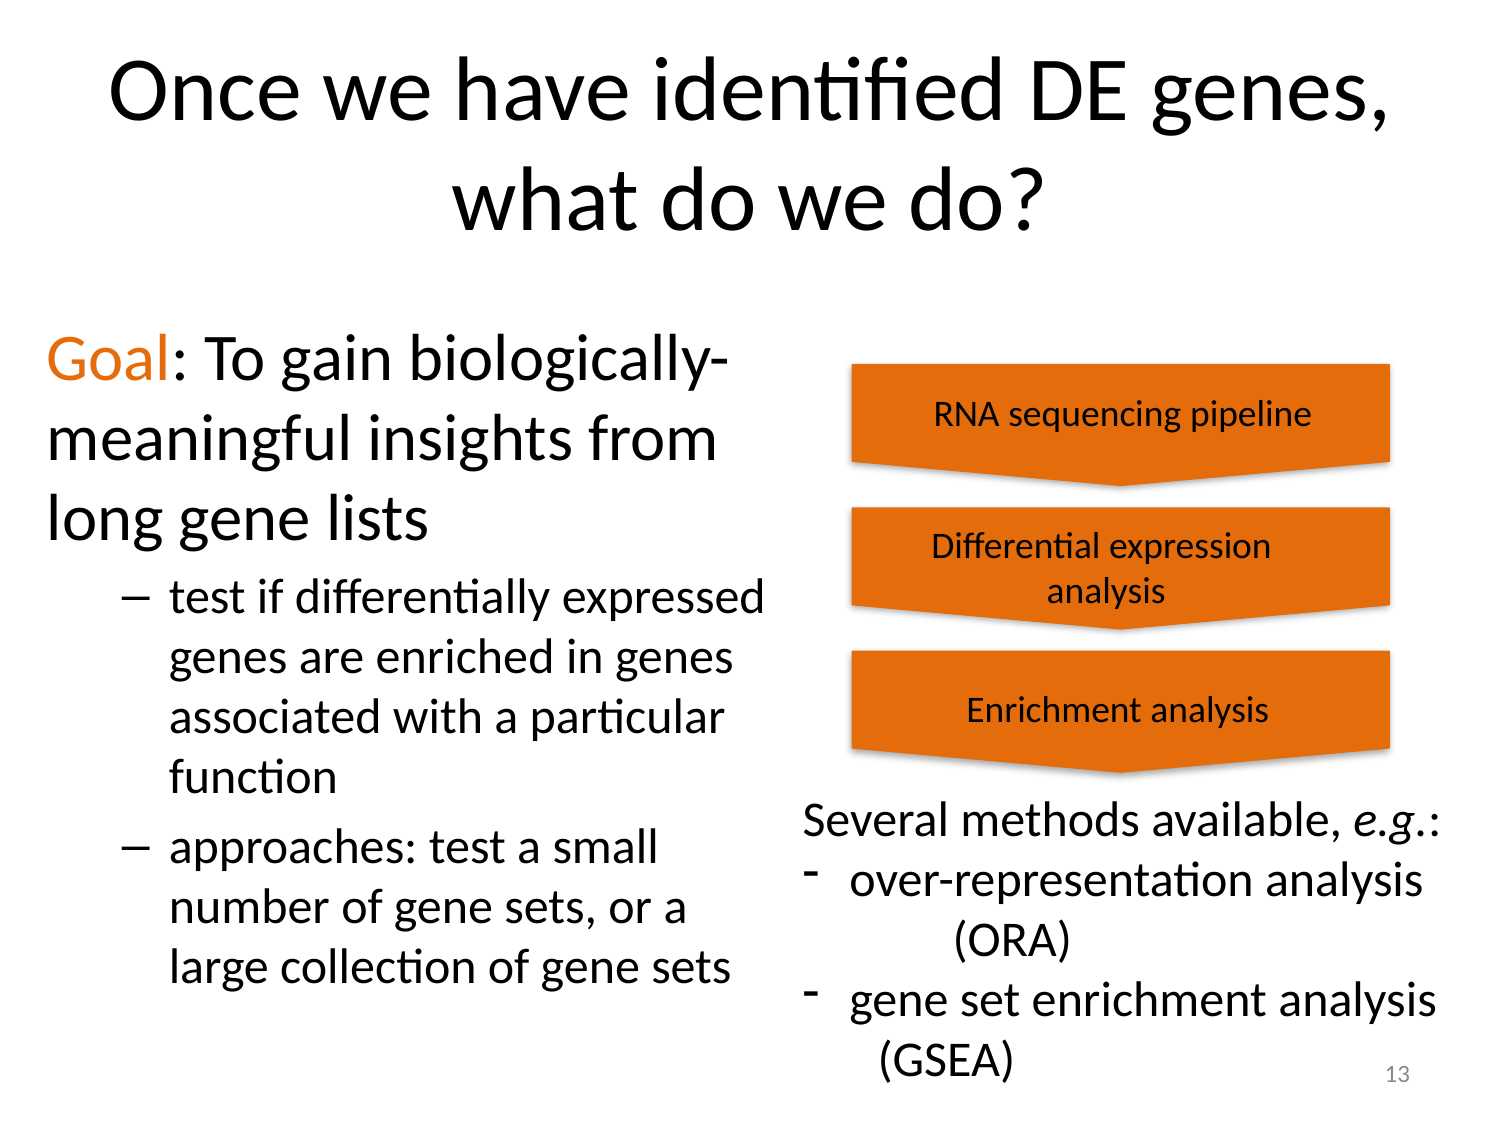

# Once we have identified DE genes, what do we do?
Goal: To gain biologically-meaningful insights from long gene lists
test if differentially expressed genes are enriched in genes associated with a particular function
approaches: test a small number of gene sets, or a large collection of gene sets

RNA sequencing pipeline

Differential expression
analysis

Enrichment analysis
Several methods available, e.g.:
over-representation analysis
	(ORA)
gene set enrichment analysis
(GSEA)
13